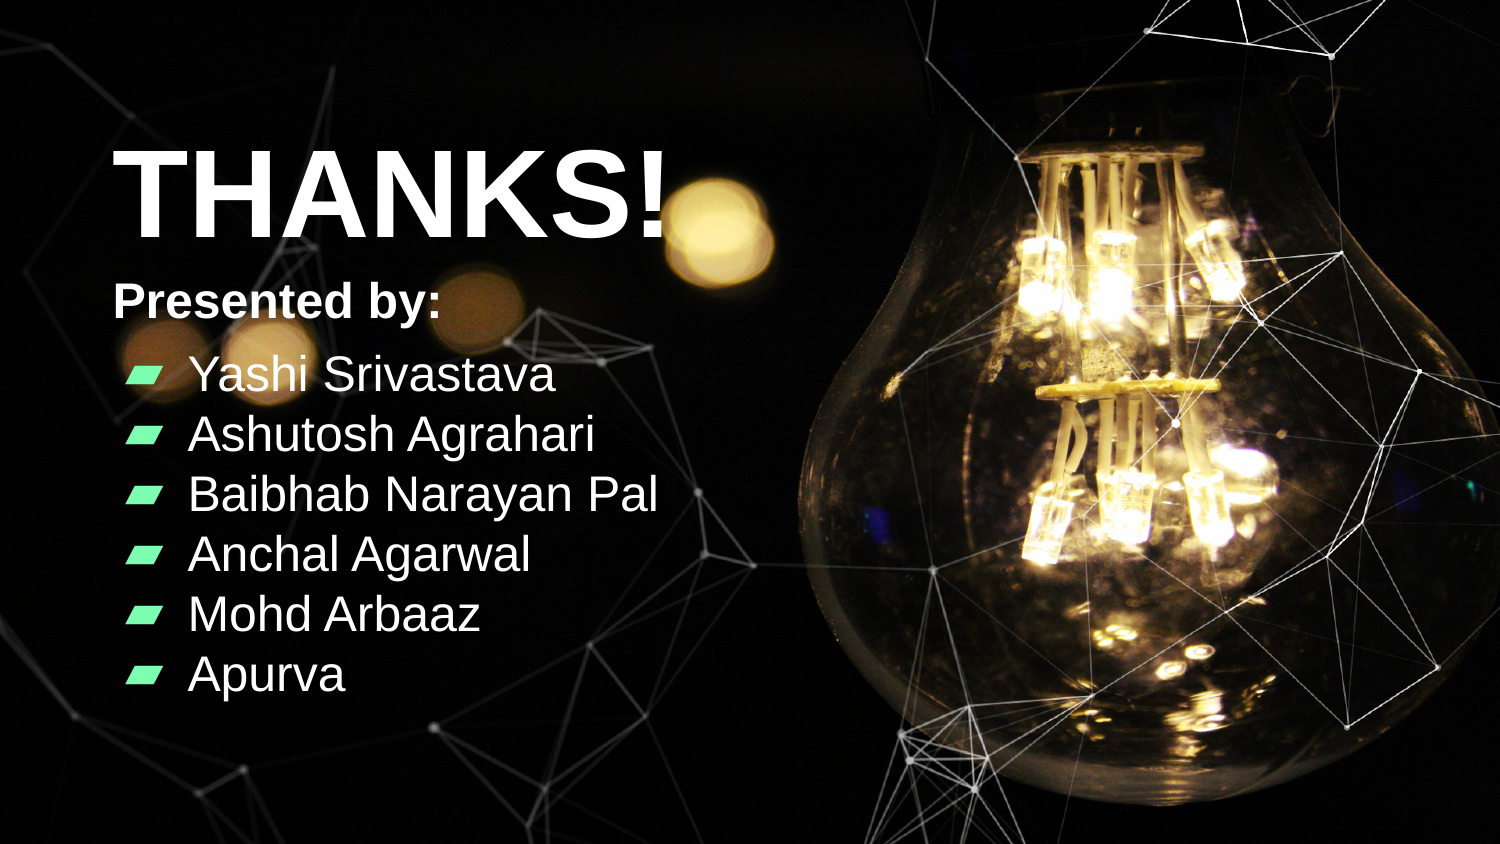

THANKS!
Presented by:
Yashi Srivastava
Ashutosh Agrahari
Baibhab Narayan Pal
Anchal Agarwal
Mohd Arbaaz
Apurva